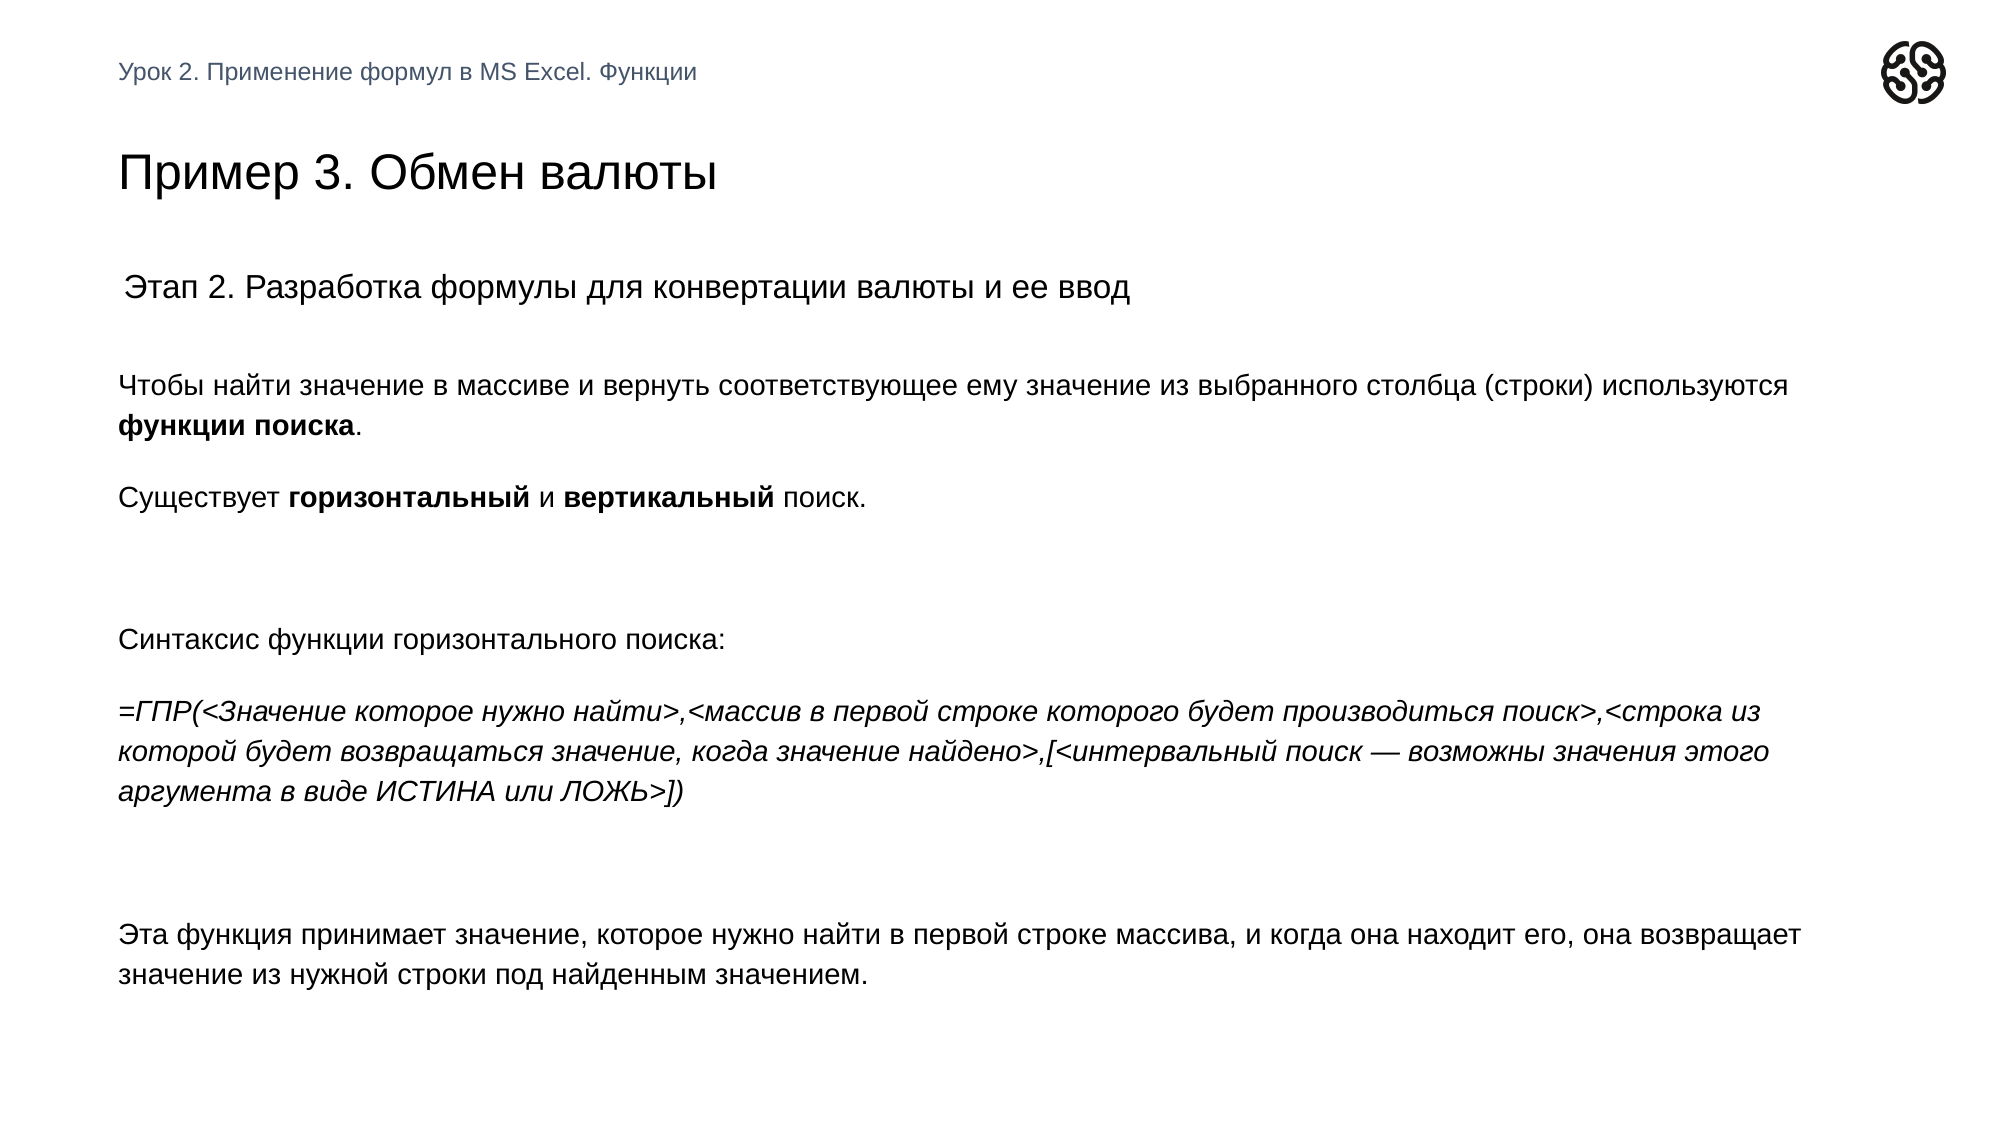

Урок 2. Применение формул в MS Excel. Функции
Пример 3. Обмен валюты
Этап 2. Разработка формулы для конвертации валюты и ее ввод

Чтобы найти значение в массиве и вернуть соответствующее ему значение из выбранного столбца (строки) используются функции поиска.
Существует горизонтальный и вертикальный поиск.

Синтаксис функции горизонтального поиска:
=ГПР(<Значение которое нужно найти>,<массив в первой строке которого будет производиться поиск>,<строка из которой будет возвращаться значение, когда значение найдено>,[<интервальный поиск — возможны значения этого аргумента в виде ИСТИНА или ЛОЖЬ>])

Эта функция принимает значение, которое нужно найти в первой строке массива, и когда она находит его, она возвращает значение из нужной строки под найденным значением.